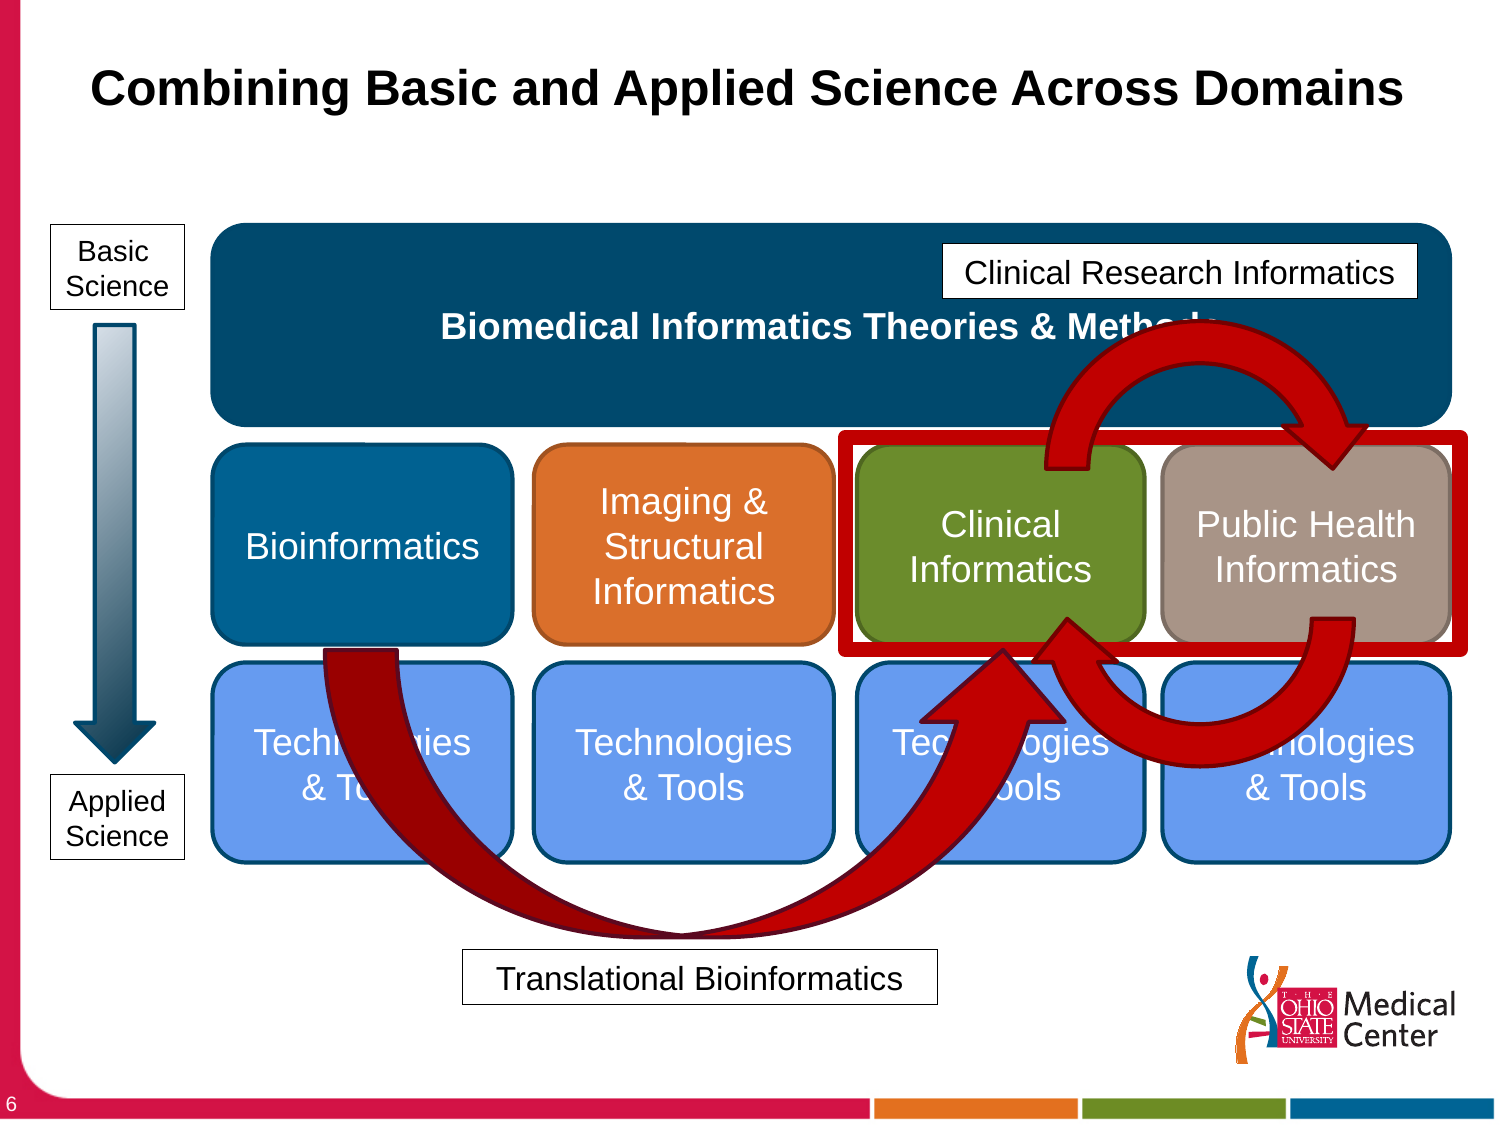

# Combining Basic and Applied Science Across Domains
Basic
Science
Biomedical Informatics Theories & Methods
Bioinformatics
Imaging & Structural Informatics
Clinical Informatics
Public Health Informatics
Technologies & Tools
Technologies & Tools
Technologies & Tools
Technologies & Tools

Applied
Science
Clinical Research Informatics

Translational Bioinformatics
6